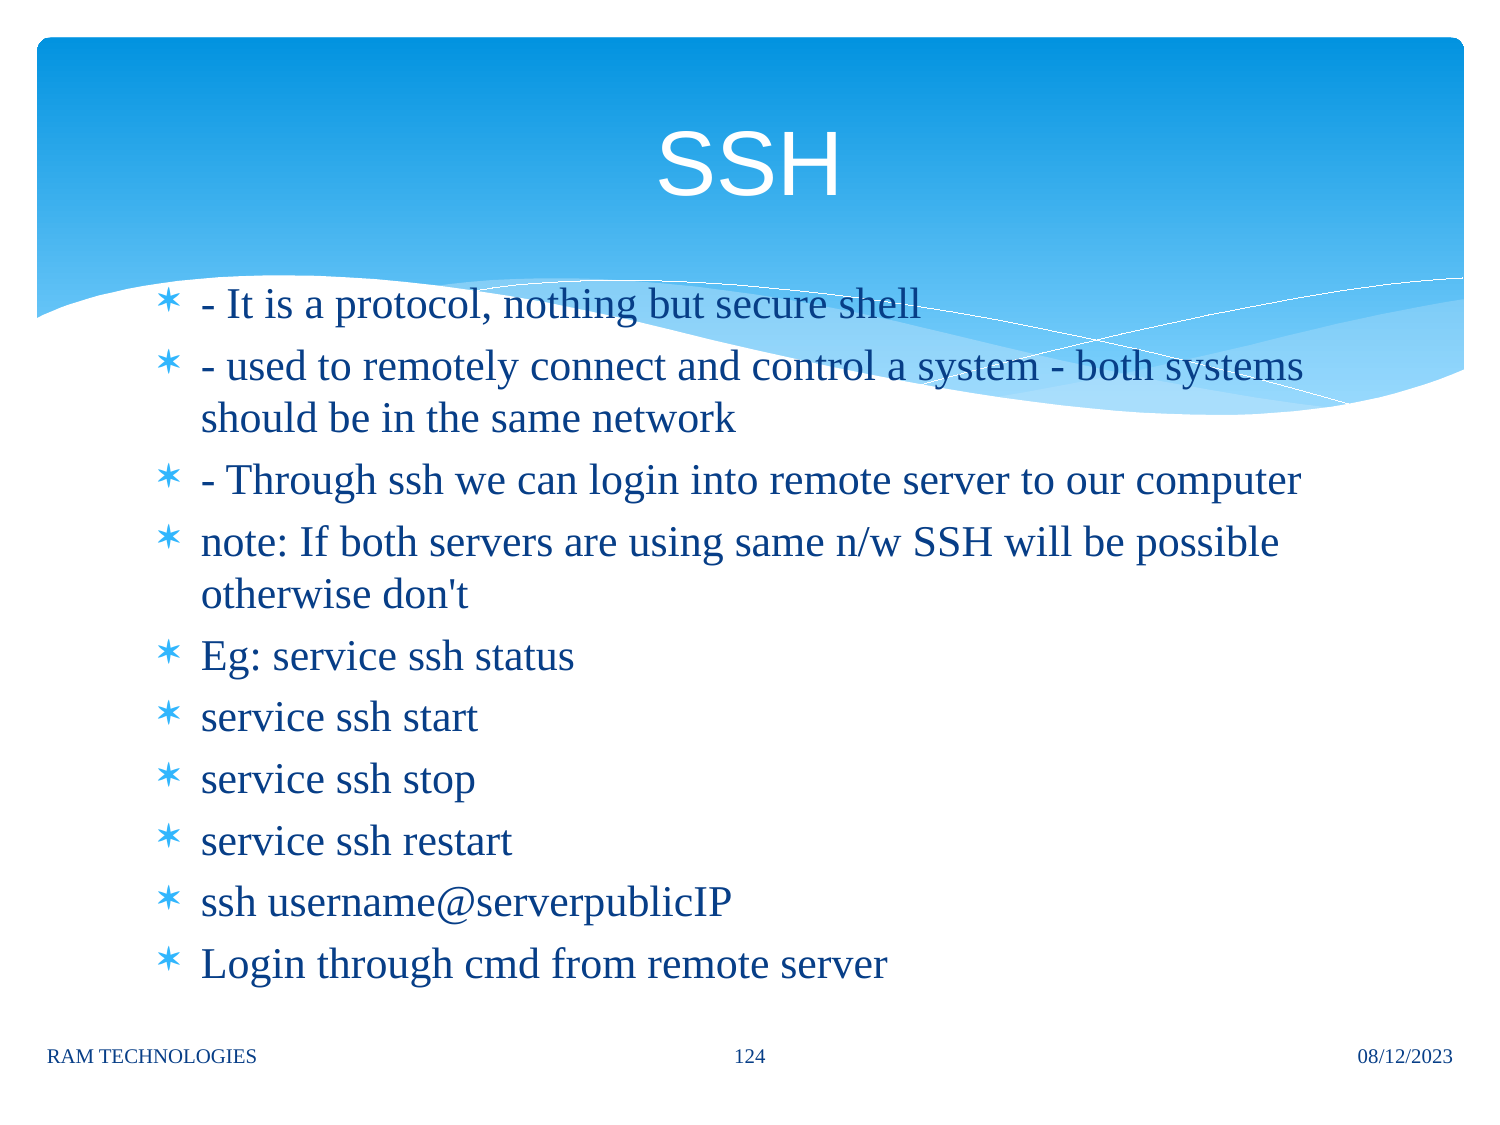

# SSH
- It is a protocol, nothing but secure shell
- used to remotely connect and control a system - both systems should be in the same network
- Through ssh we can login into remote server to our computer
note: If both servers are using same n/w SSH will be possible otherwise don't
Eg: service ssh status
service ssh start
service ssh stop
service ssh restart
ssh username@serverpublicIP
Login through cmd from remote server
124
RAM TECHNOLOGIES
08/12/2023